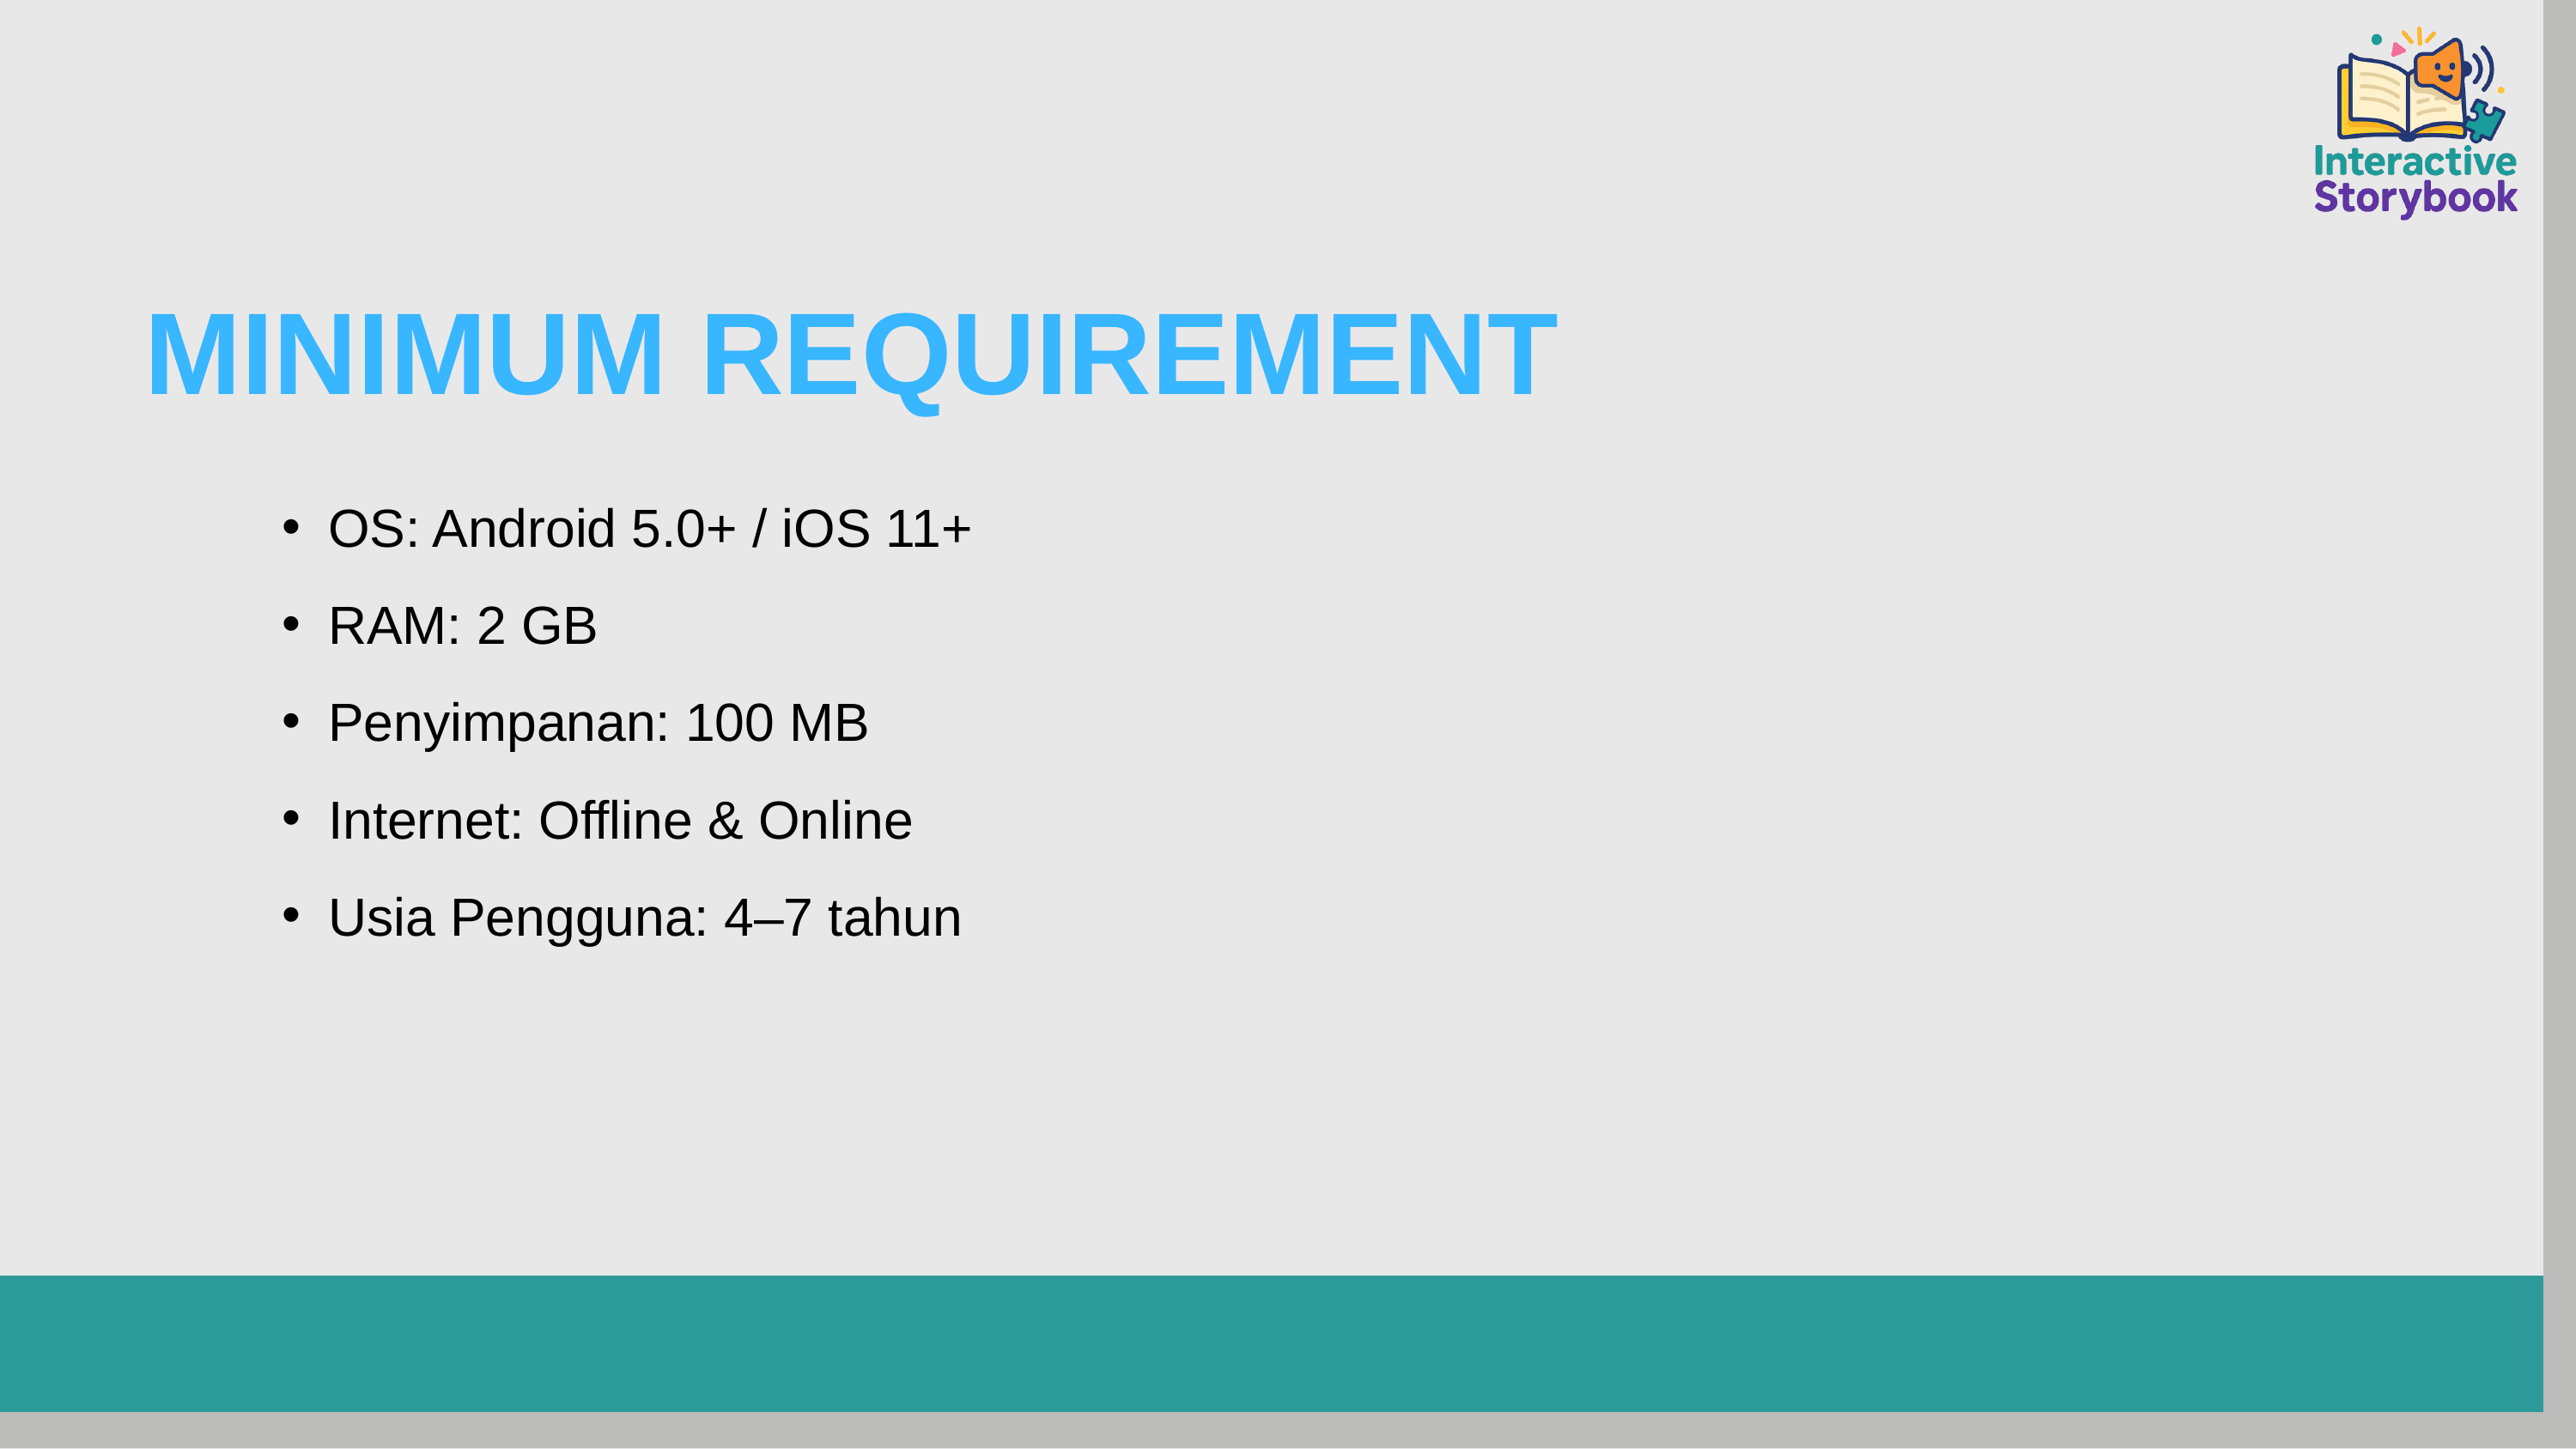

MINIMUM REQUIREMENT
OS: Android 5.0+ / iOS 11+
RAM: 2 GB
Penyimpanan: 100 MB
Internet: Offline & Online
Usia Pengguna: 4–7 tahun